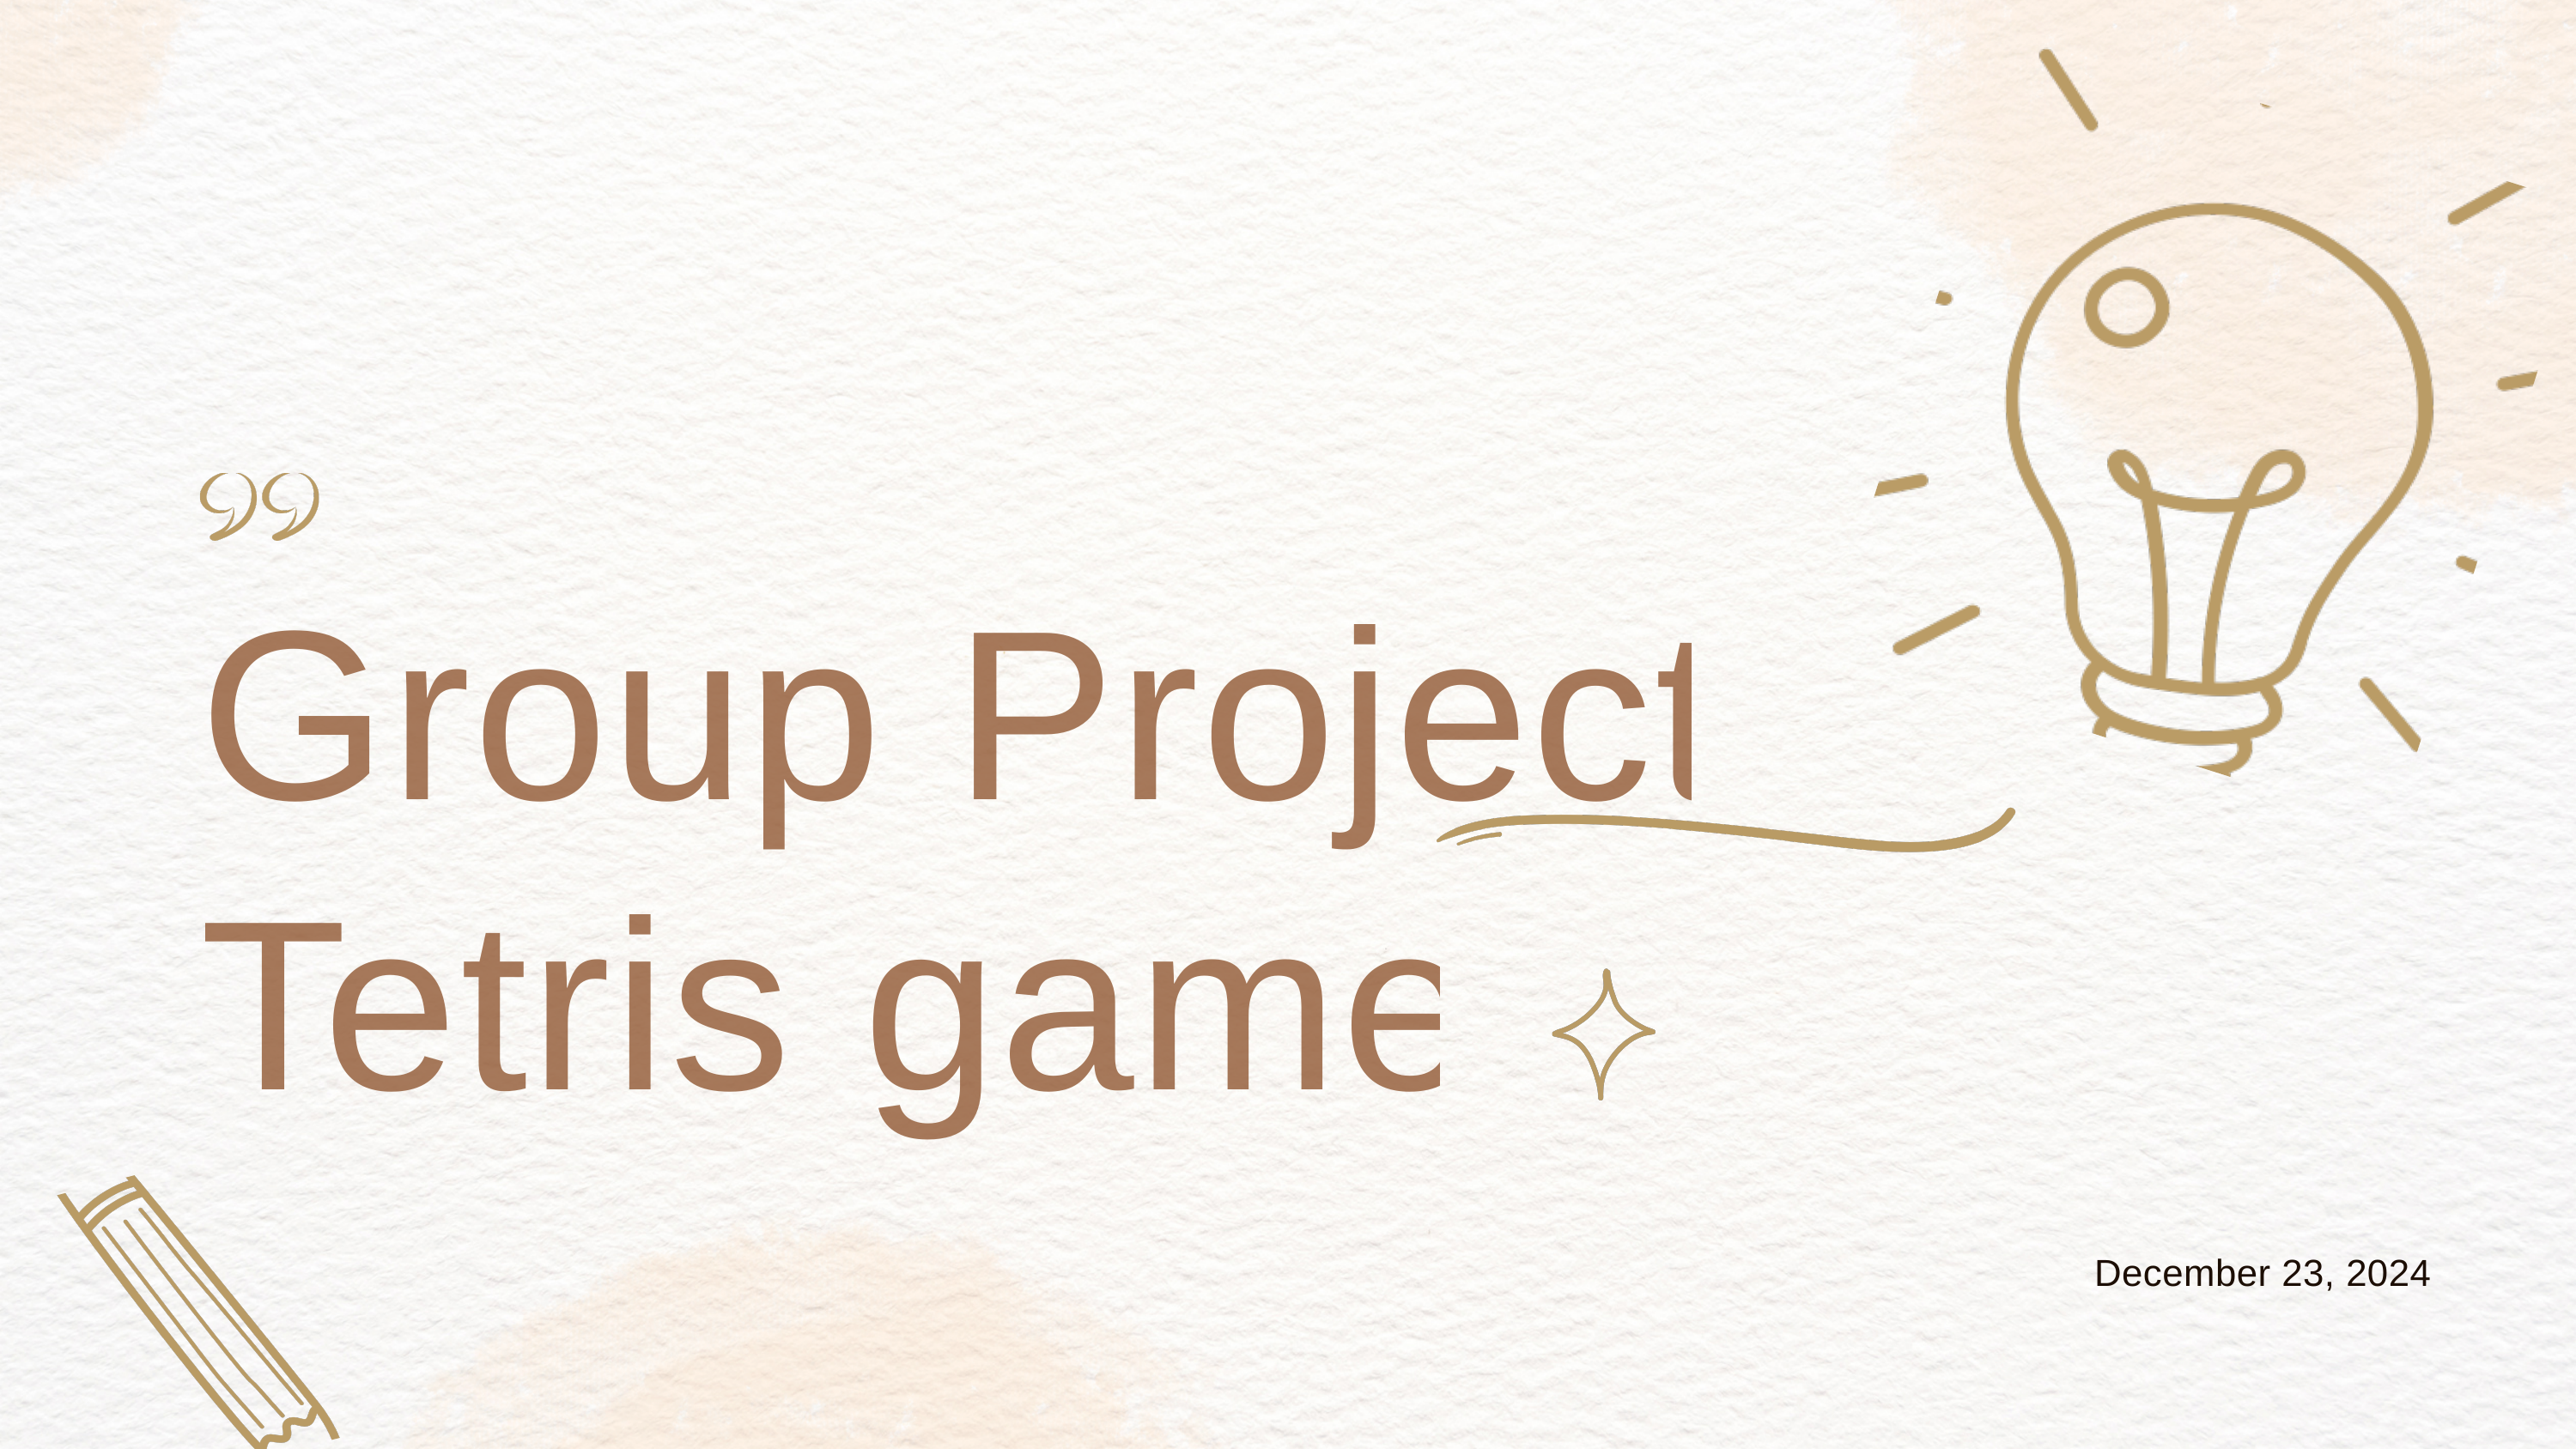

Group Project
Tetris game

December 23, 2024